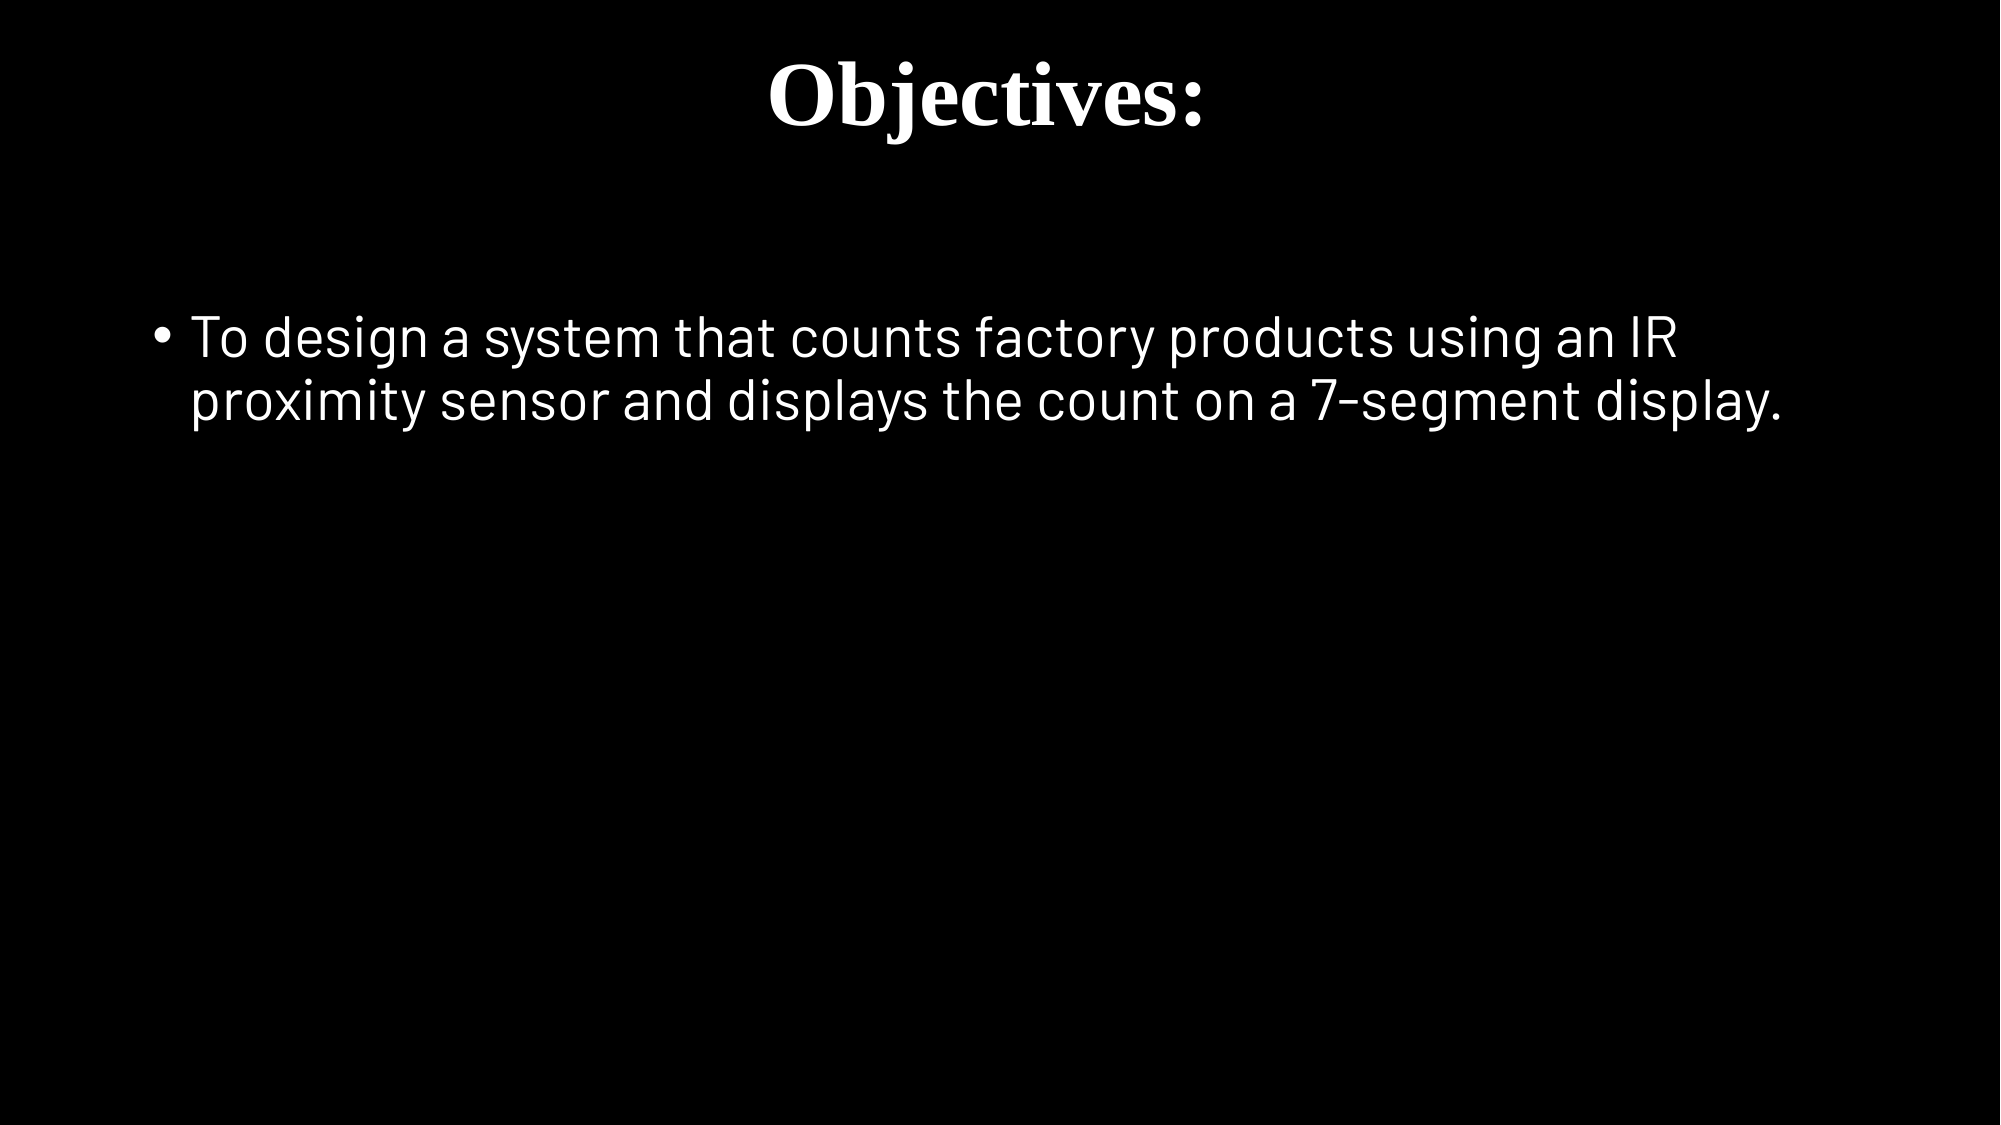

# Objectives:
To design a system that counts factory products using an IR proximity sensor and displays the count on a 7-segment display.